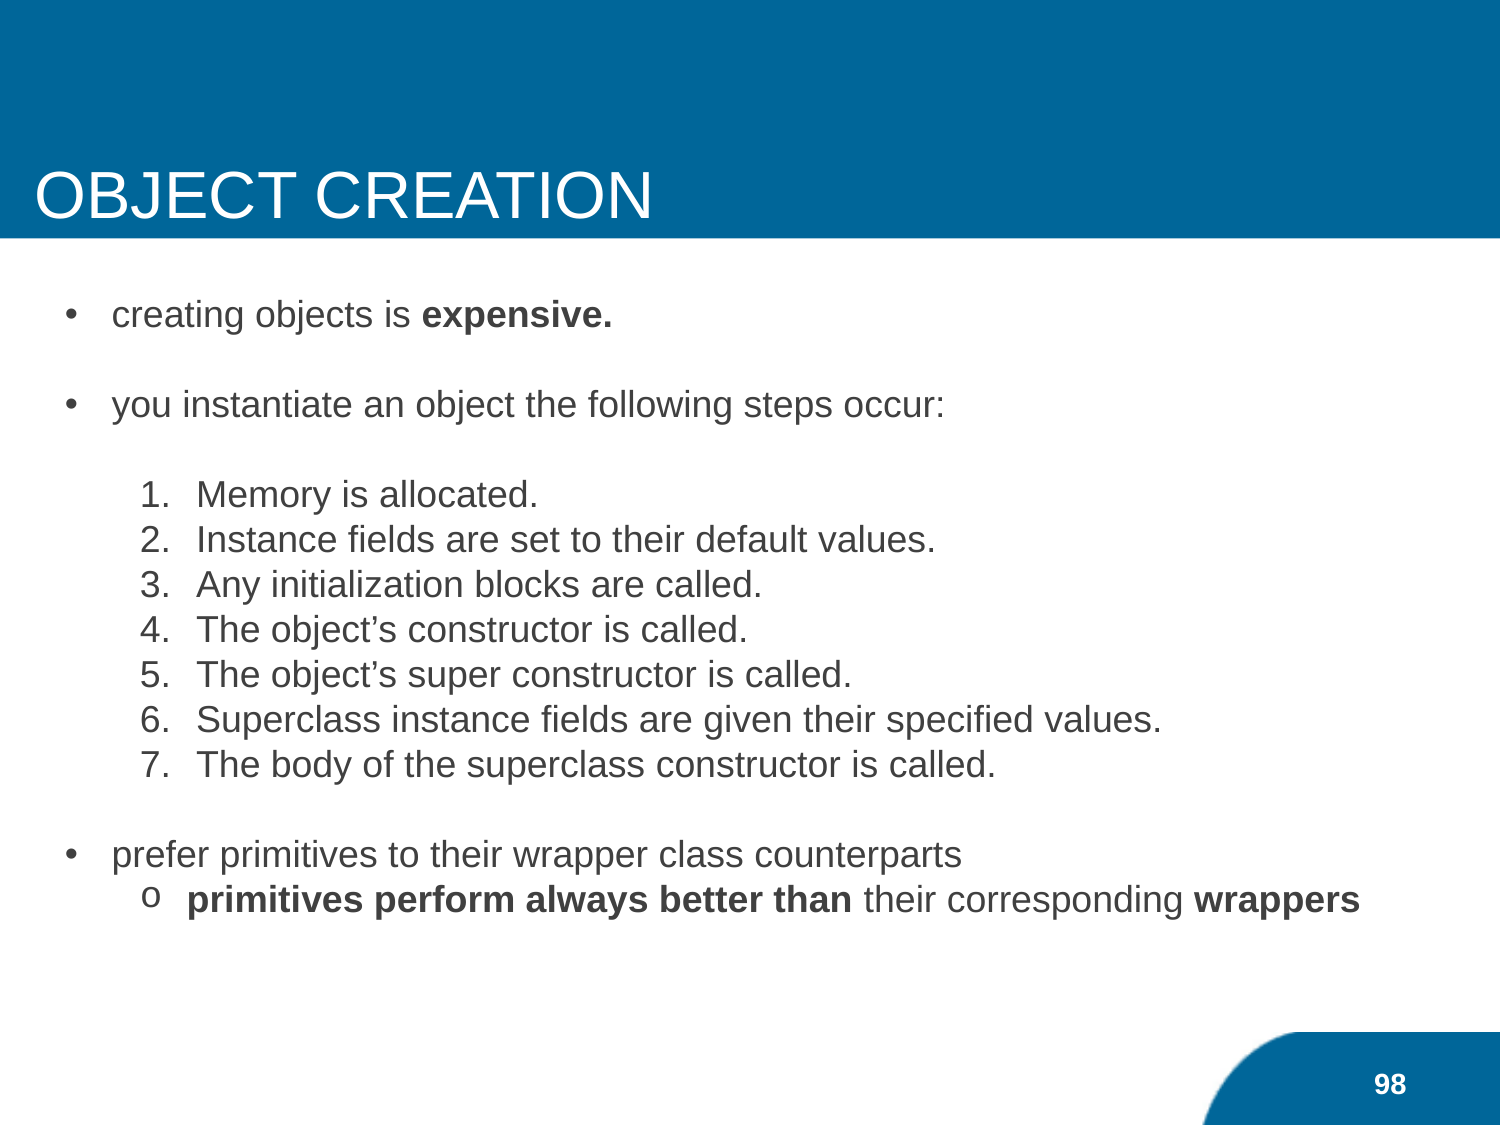

Object Creation
creating objects is expensive.

you instantiate an object the following steps occur:

Memory is allocated.
Instance fields are set to their default values.
Any initialization blocks are called.
The object’s constructor is called.
The object’s super constructor is called.
Superclass instance fields are given their specified values.
The body of the superclass constructor is called.

prefer primitives to their wrapper class counterparts
primitives perform always better than their corresponding wrappers

98